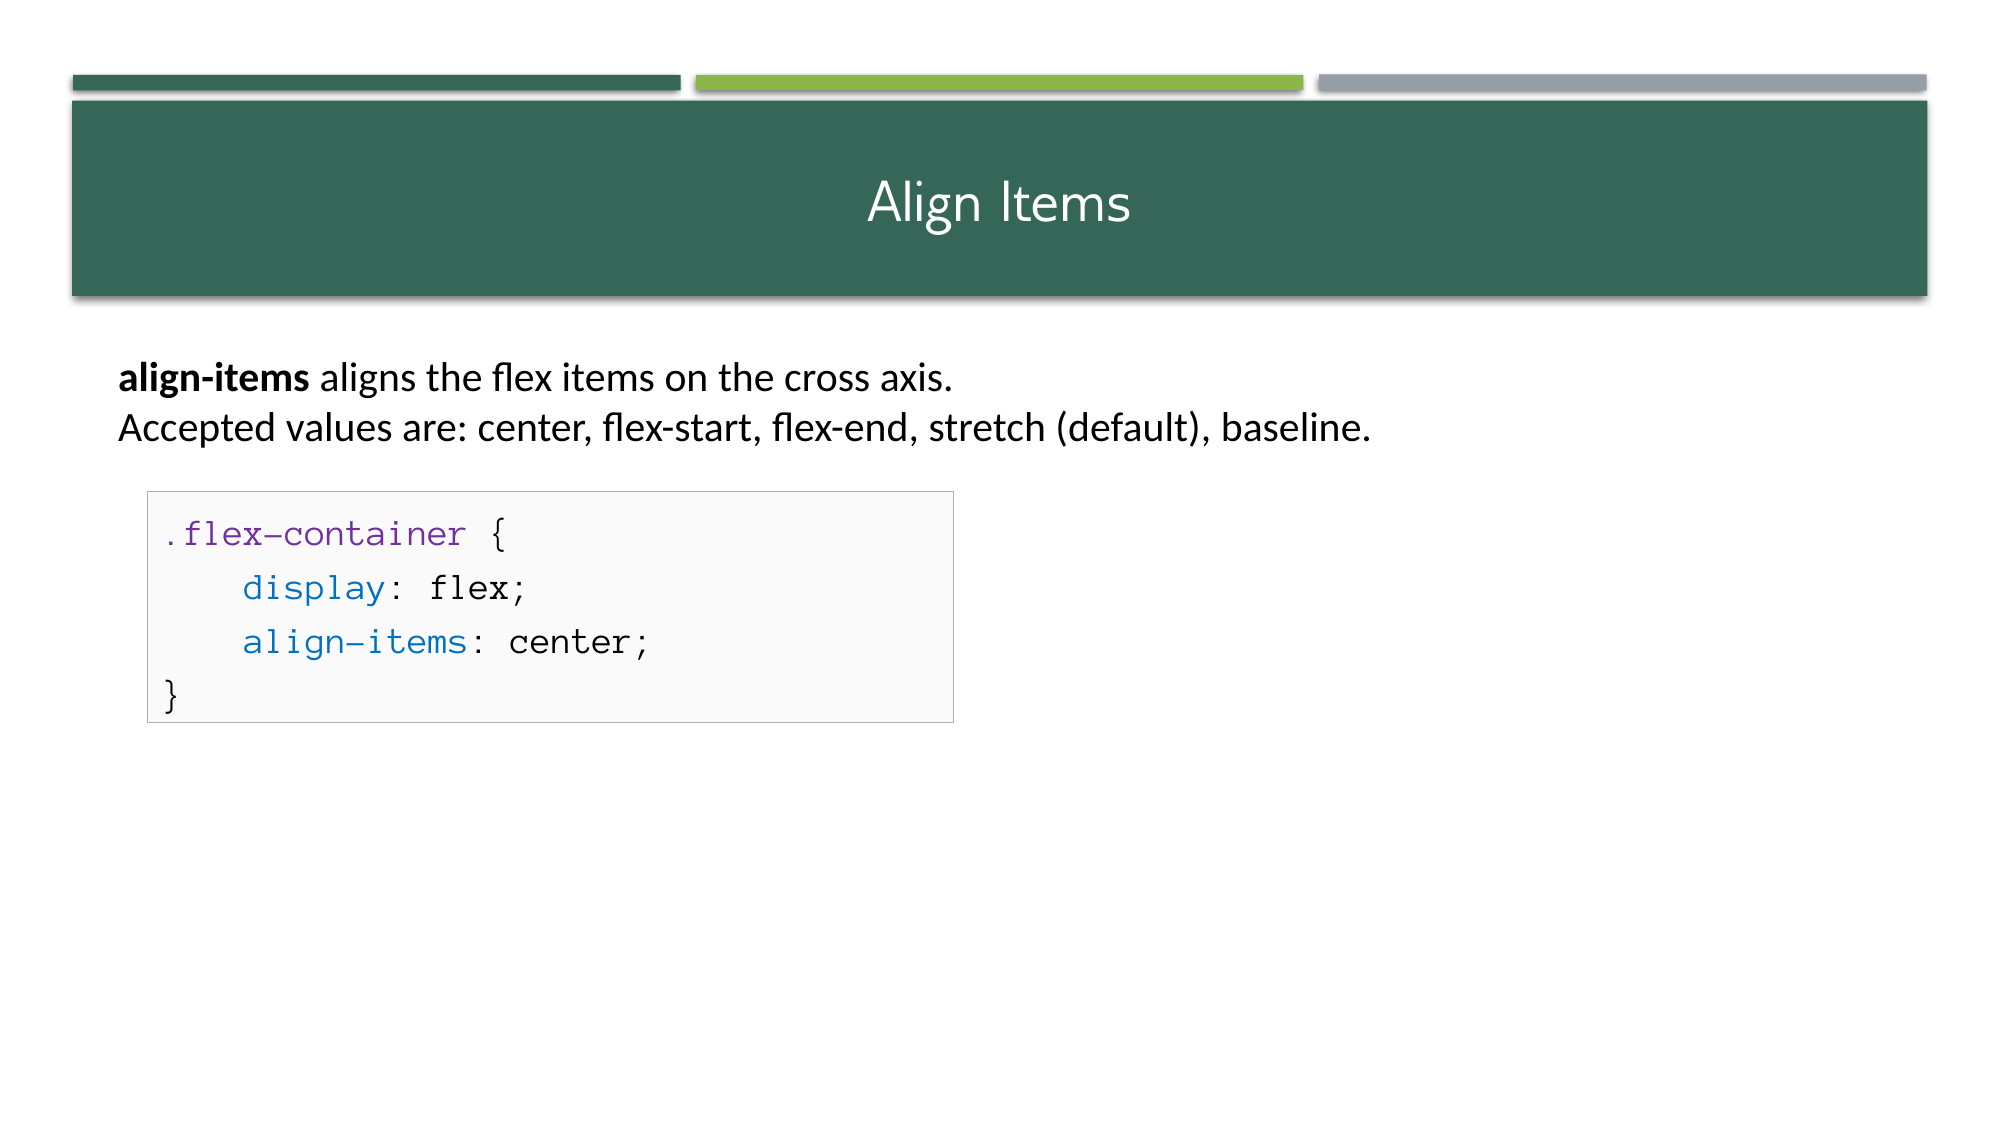

# Align Items
align-items aligns the flex items on the cross axis.
Accepted values are: center, flex-start, flex-end, stretch (default), baseline.
.flex-container {
    display: flex;
    align-items: center;
}